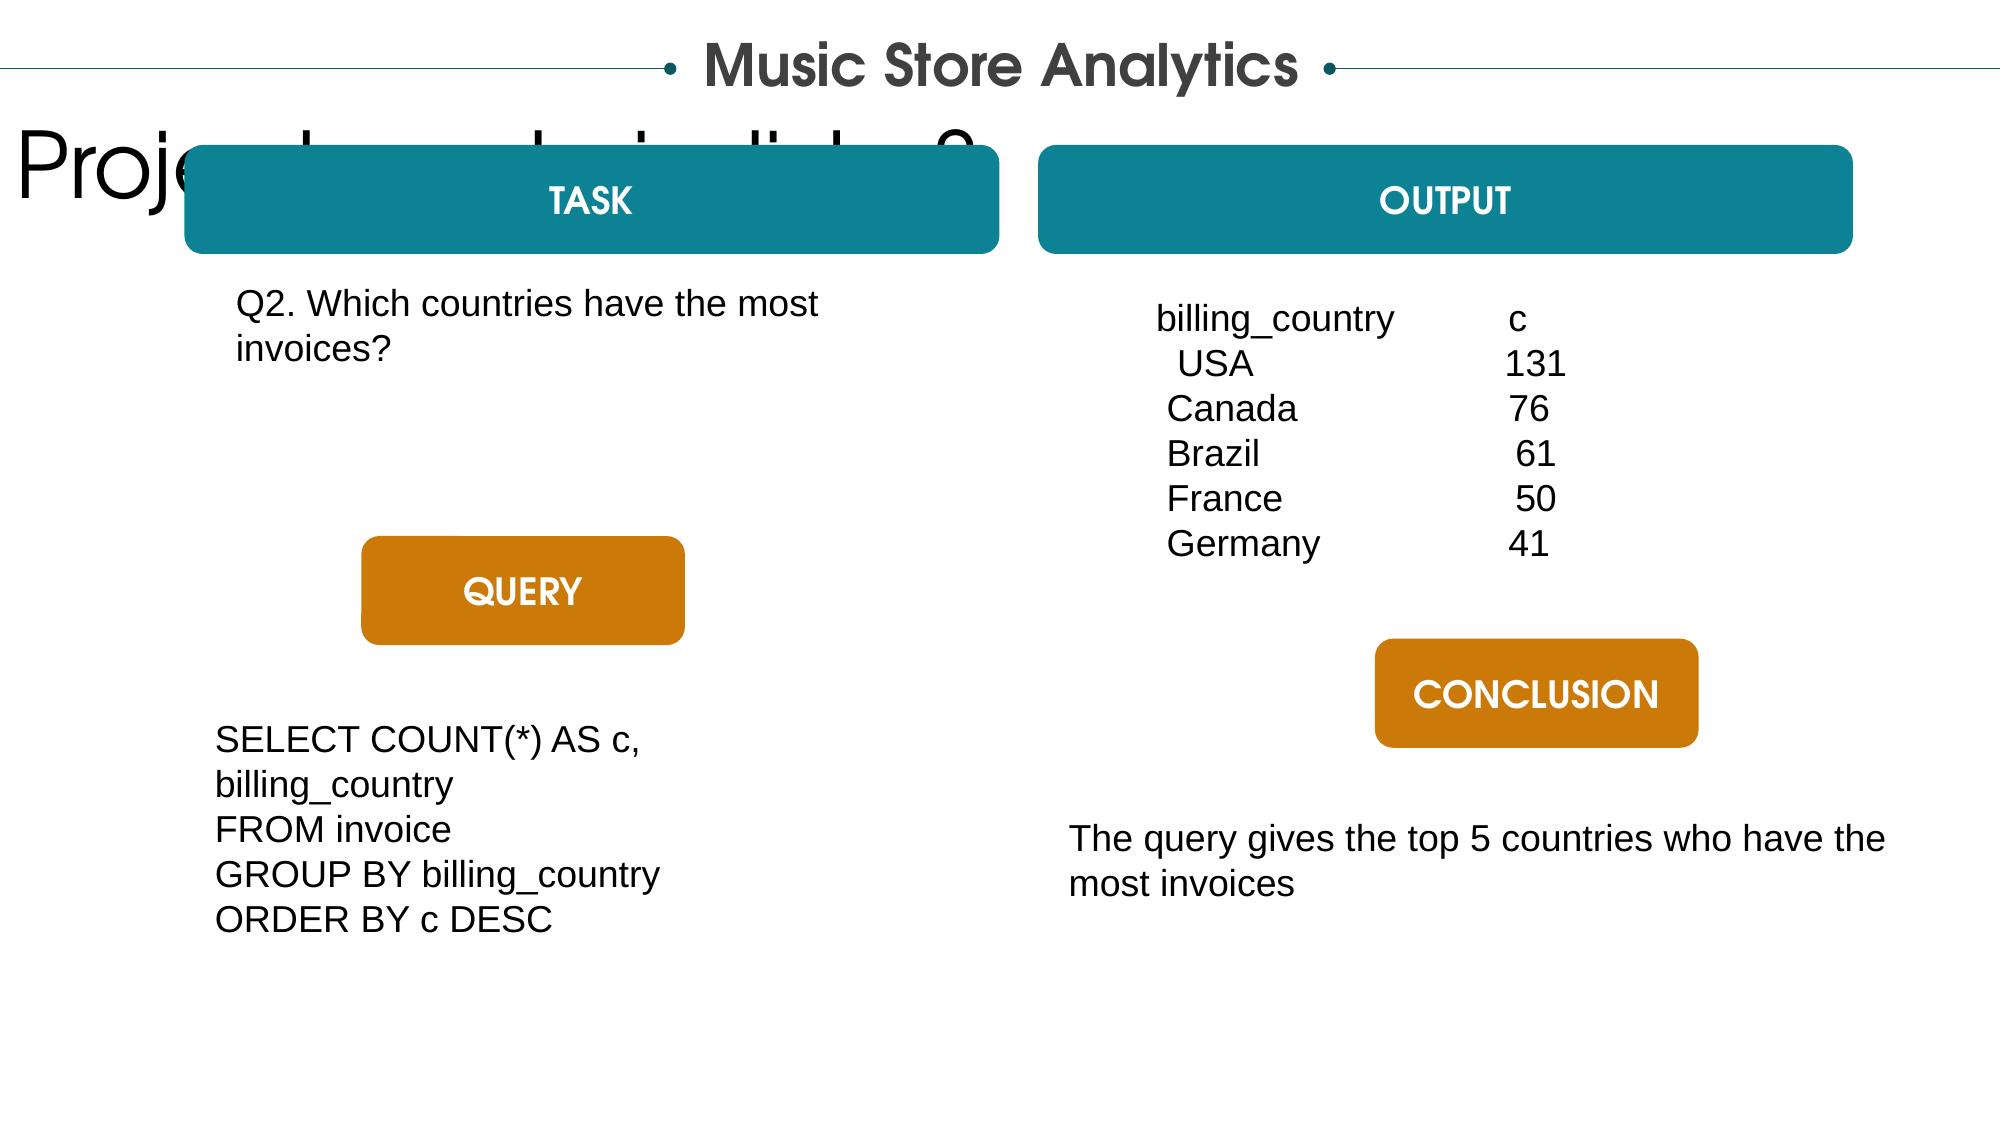

Music Store Analytics
Project analysis slide 8
TASK
OUTPUT
Q2. Which countries have the most invoices?
billing_country	     c
  USA	                   131
 Canada             	     76
 Brazil 	                    61
 France	                    50
 Germany	     41
QUERY
CONCLUSION
SELECT COUNT(*) AS c, billing_country
FROM invoice
GROUP BY billing_country
ORDER BY c DESC
The query gives the top 5 countries who have the most invoices